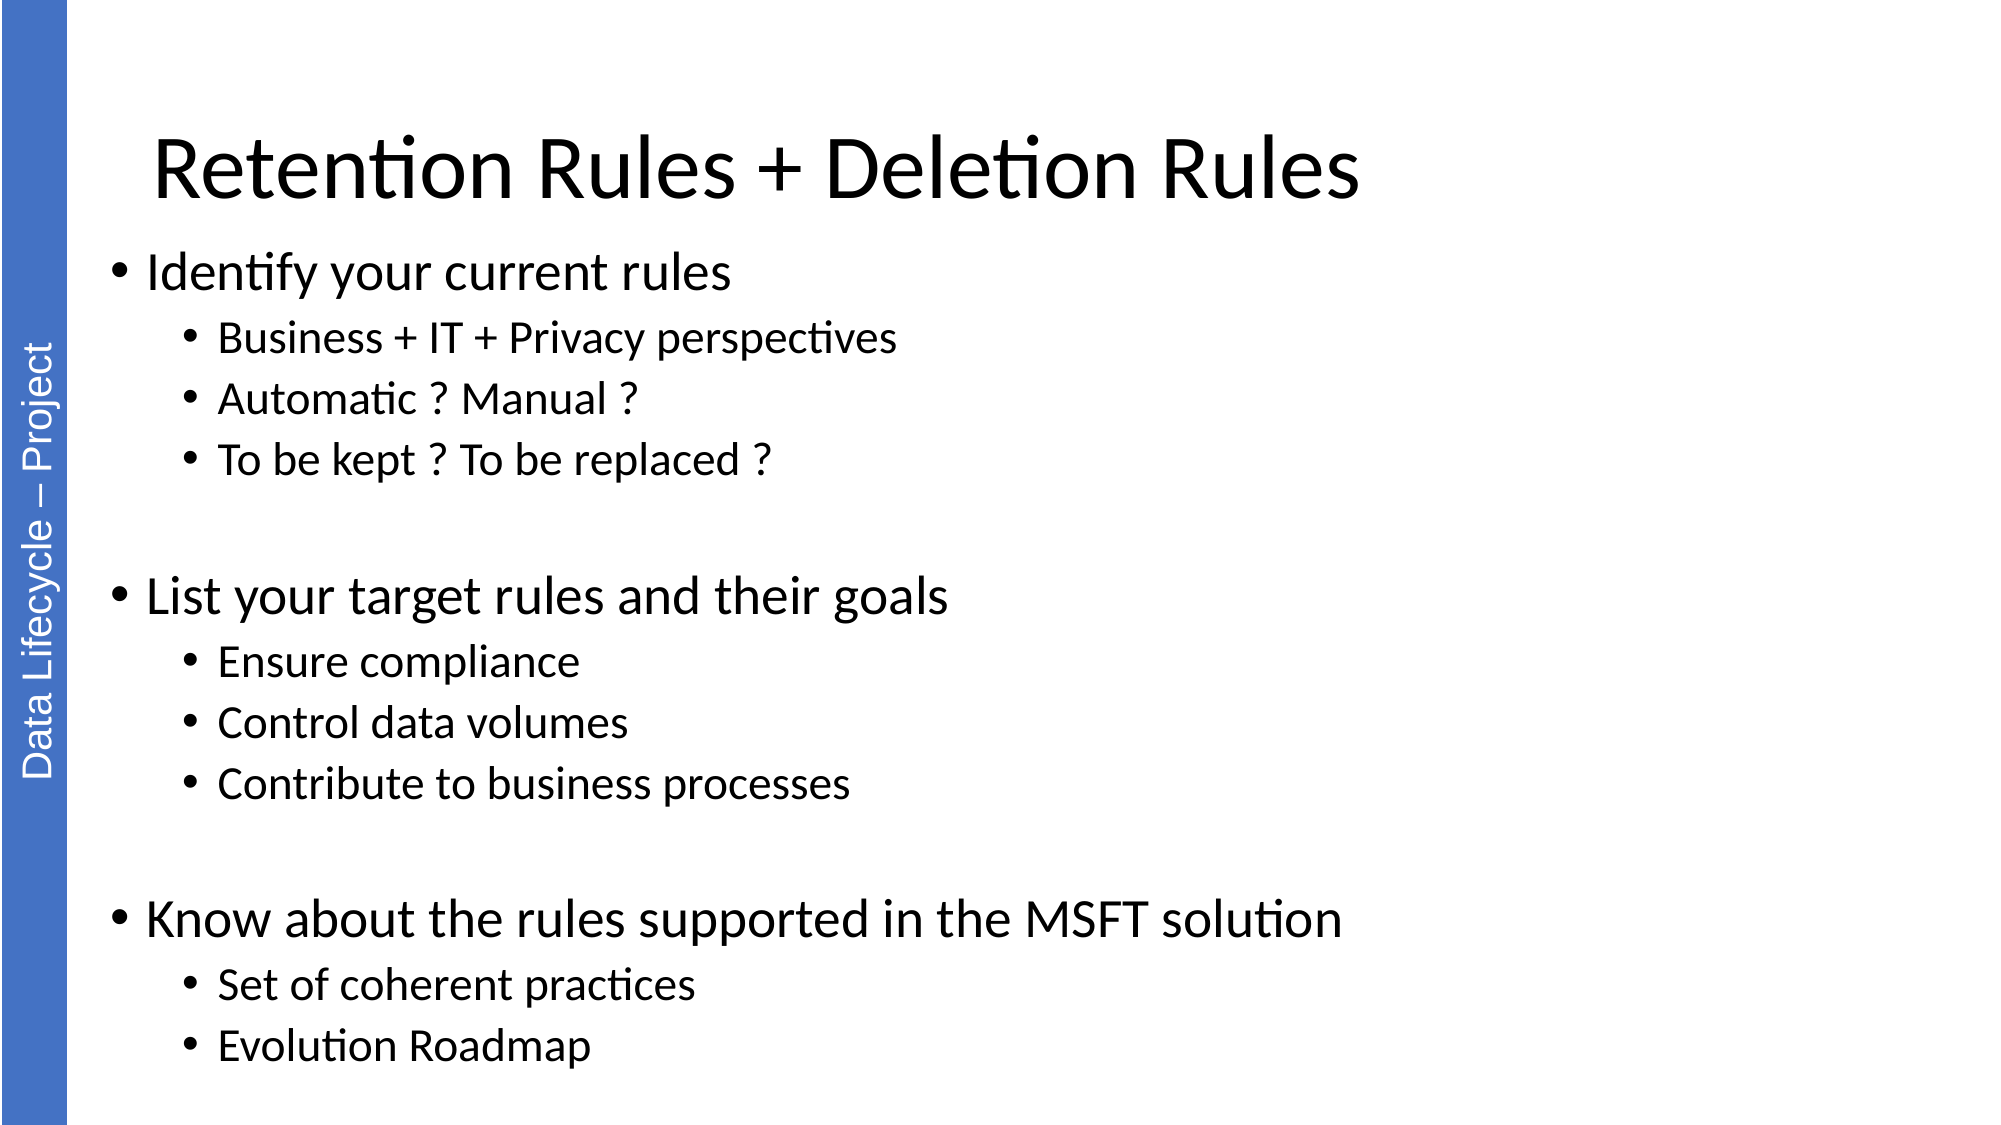

# Retention Rules + Deletion Rules
Identify your current rules
Business + IT + Privacy perspectives
Automatic ? Manual ?
To be kept ? To be replaced ?

List your target rules and their goals
Ensure compliance
Control data volumes
Contribute to business processes

Know about the rules supported in the MSFT solution
Set of coherent practices
Evolution Roadmap
Data Lifecycle – Project